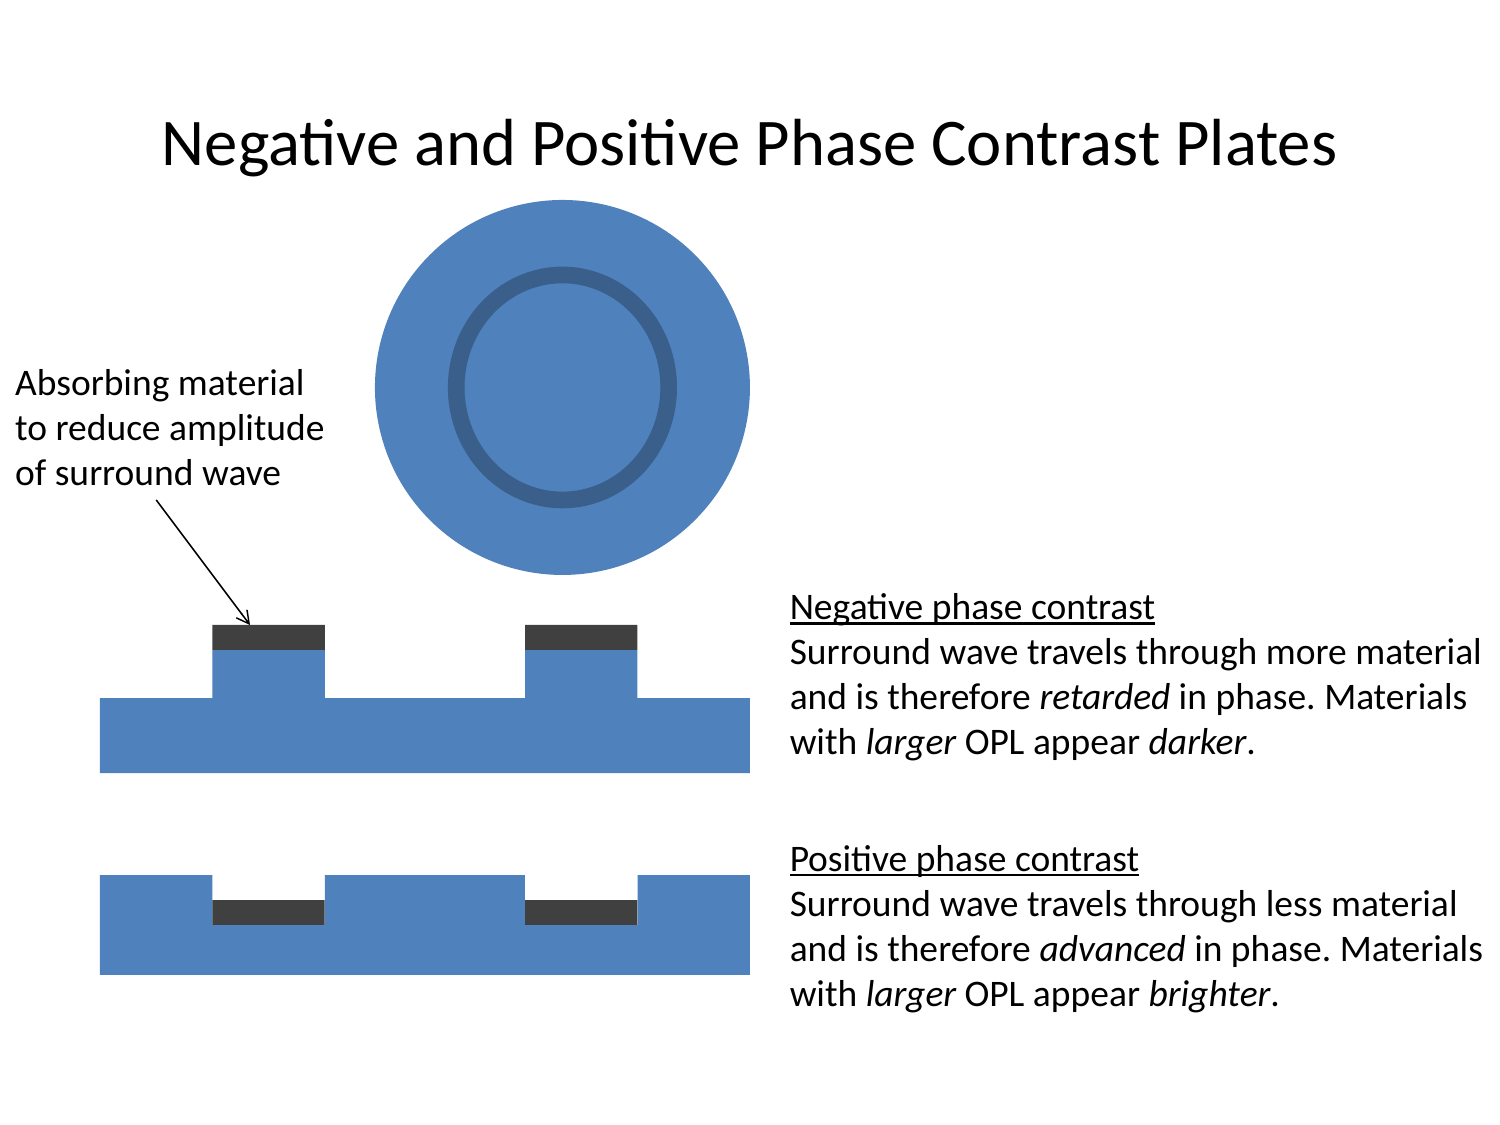

# Negative and Positive Phase Contrast Plates

Absorbing material to reduce amplitude of surround wave
Negative phase contrast
Surround wave travels through more material and is therefore retarded in phase. Materials with larger OPL appear darker.

Positive phase contrast
Surround wave travels through less material and is therefore advanced in phase. Materials with larger OPL appear brighter.